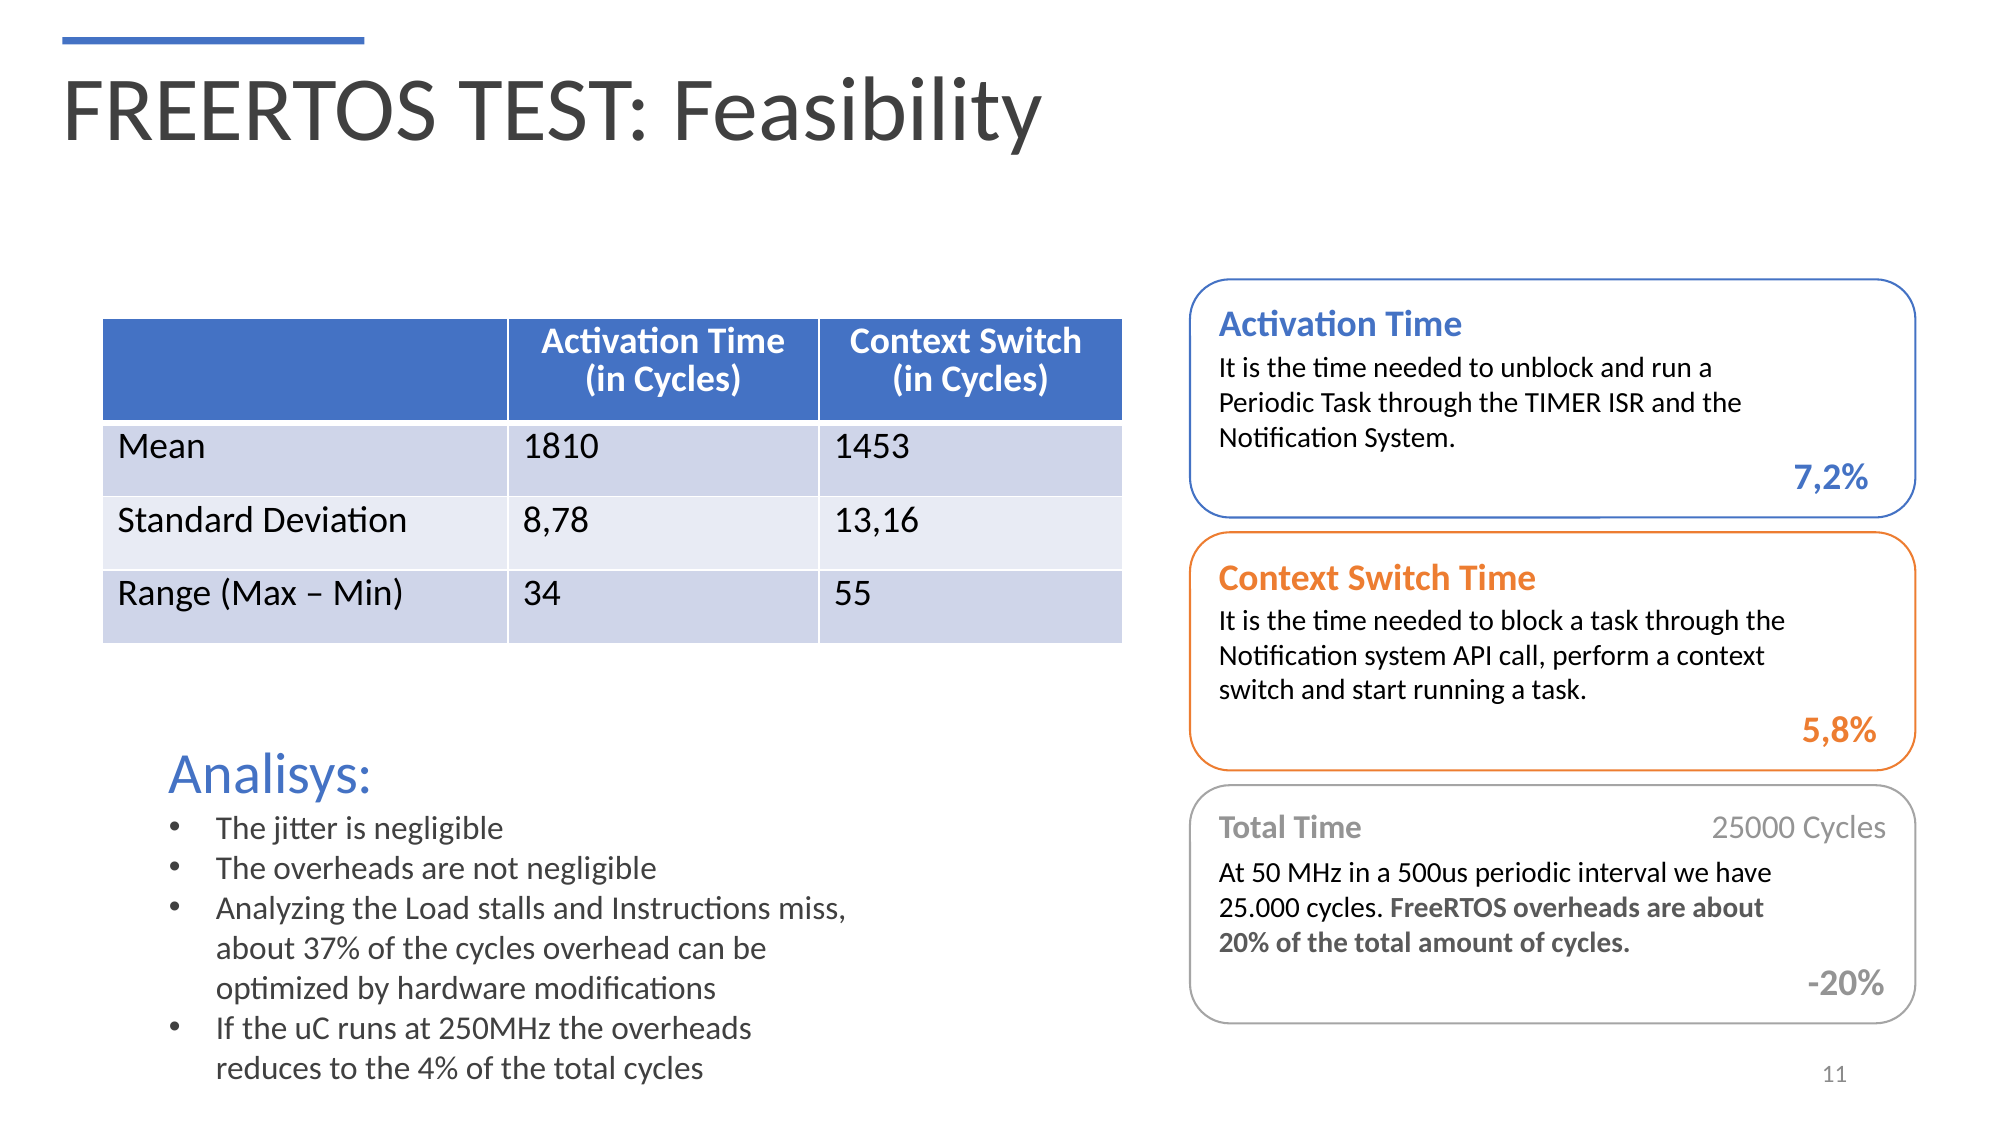

FREERTOS TEST: Feasibility

Activation Time

It is the time needed to unblock and run a Periodic Task through the TIMER ISR and the Notification System.
7,2%
|  | Activation Time (in Cycles) | Context Switch (in Cycles) |
| --- | --- | --- |
| Mean | 1810 | 1453 |
| Standard Deviation | 8,78 | 13,16 |
| Range (Max – Min) | 34 | 55 |

Context Switch Time

It is the time needed to block a task through the Notification system API call, perform a context switch and start running a task.
5,8%

Analisys:
Total Time
25000 Cycles
At 50 MHz in a 500us periodic interval we have 25.000 cycles. FreeRTOS overheads are about 20% of the total amount of cycles.
-20%
The jitter is negligible
The overheads are not negligible
Analyzing the Load stalls and Instructions miss, about 37% of the cycles overhead can be optimized by hardware modifications
If the uC runs at 250MHz the overheads reduces to the 4% of the total cycles

11